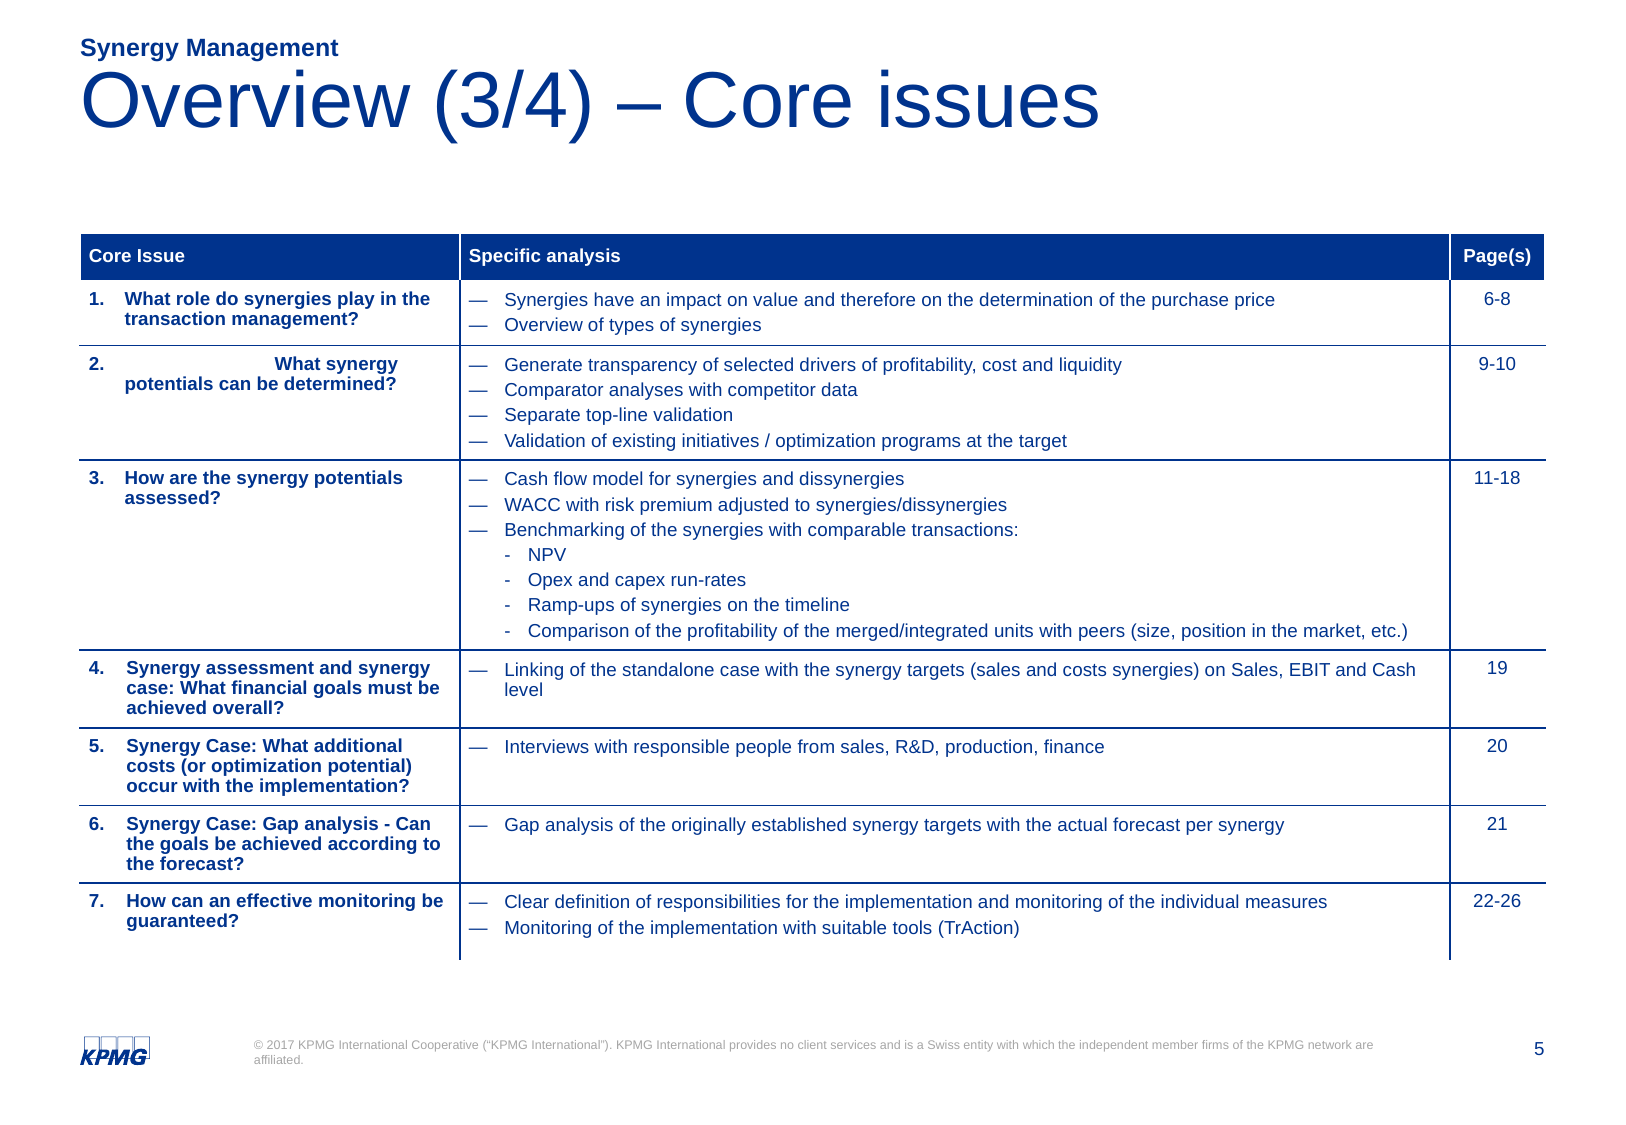

Synergy Management
# Overview (3/4) – Core issues
| Core Issue | Specific analysis | Page(s) |
| --- | --- | --- |
| What role do synergies play in the transaction management? | Synergies have an impact on value and therefore on the determination of the purchase price Overview of types of synergies | 6-8 |
| 2. What synergy potentials can be determined? | Generate transparency of selected drivers of profitability, cost and liquidity Comparator analyses with competitor data Separate top-line validation Validation of existing initiatives / optimization programs at the target | 9-10 |
| How are the synergy potentials assessed? | Cash flow model for synergies and dissynergies WACC with risk premium adjusted to synergies/dissynergies Benchmarking of the synergies with comparable transactions: NPV Opex and capex run-rates Ramp-ups of synergies on the timeline Comparison of the profitability of the merged/integrated units with peers (size, position in the market, etc.) | 11-18 |
| Synergy assessment and synergy case: What financial goals must be achieved overall? | Linking of the standalone case with the synergy targets (sales and costs synergies) on Sales, EBIT and Cash level | 19 |
| Synergy Case: What additional costs (or optimization potential) occur with the implementation? | Interviews with responsible people from sales, R&D, production, finance | 20 |
| Synergy Case: Gap analysis - Can the goals be achieved according to the forecast? | Gap analysis of the originally established synergy targets with the actual forecast per synergy | 21 |
| How can an effective monitoring be guaranteed? | Clear definition of responsibilities for the implementation and monitoring of the individual measures Monitoring of the implementation with suitable tools (TrAction) | 22-26 |